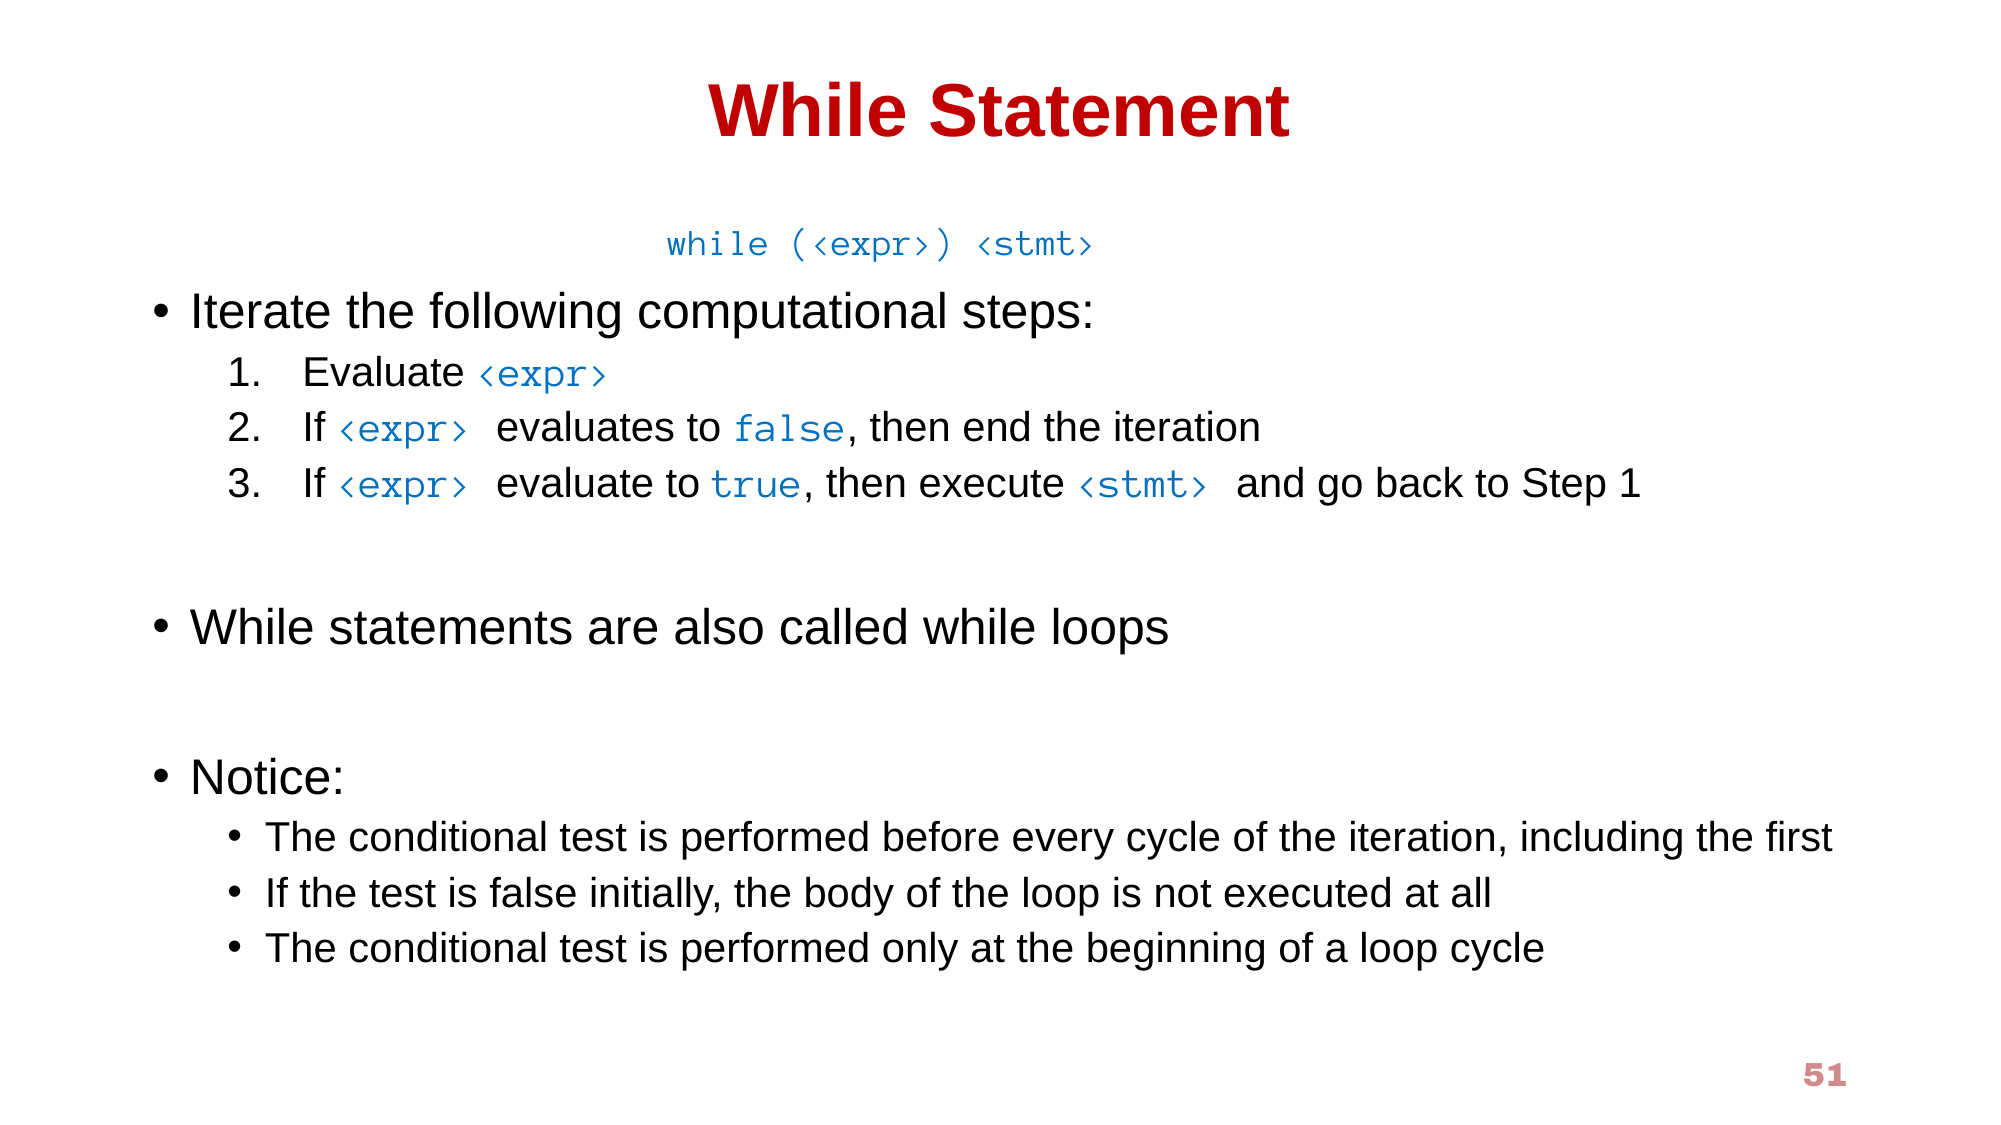

# While Statement

Iterate the following computational steps:
Evaluate <expr>
If <expr> evaluates to false, then end the iteration
If <expr> evaluate to true, then execute <stmt> and go back to Step 1

While statements are also called while loops

Notice:
The conditional test is performed before every cycle of the iteration, including the first
If the test is false initially, the body of the loop is not executed at all
The conditional test is performed only at the beginning of a loop cycle
while (<expr>) <stmt>
51